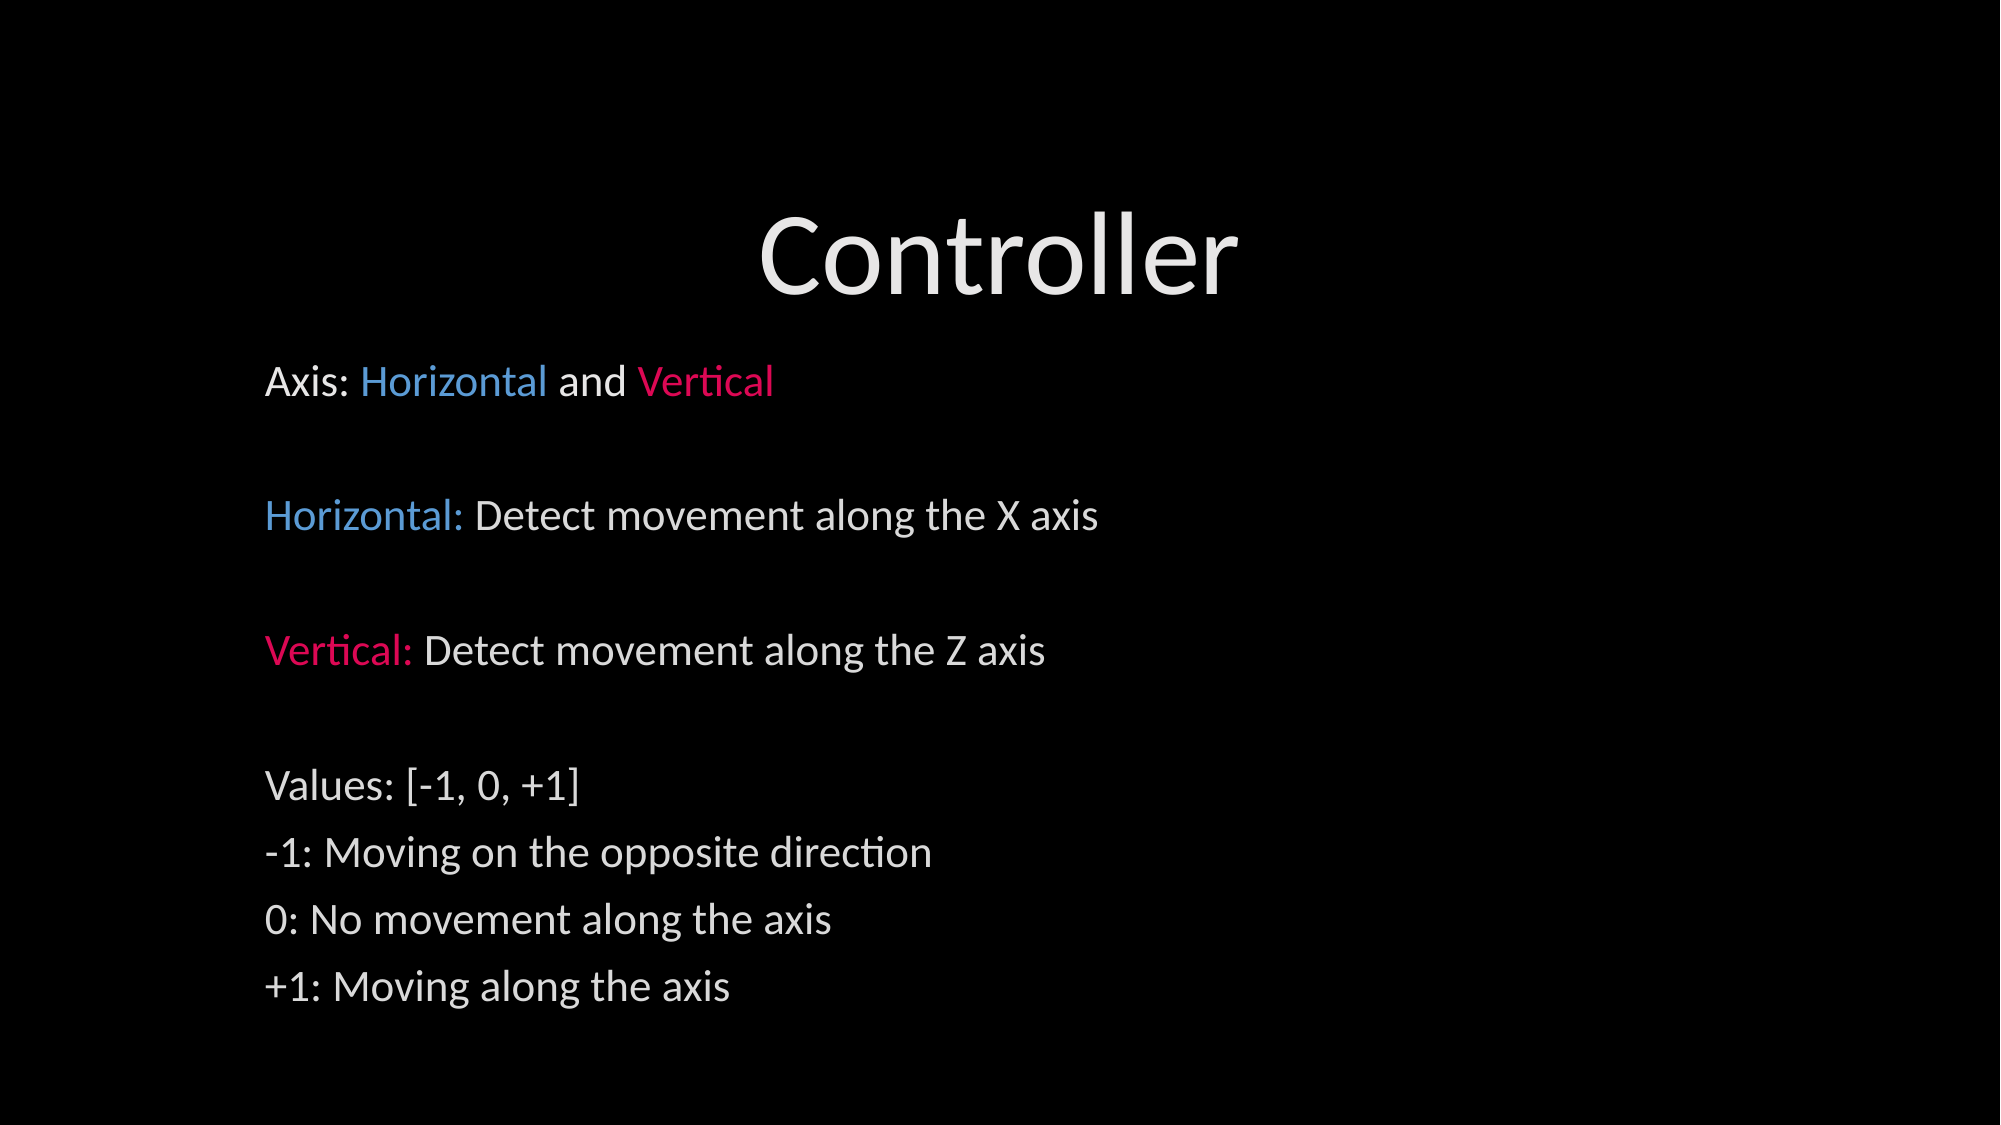

# Controller
Axis: Horizontal and Vertical

Horizontal: Detect movement along the X axis

Vertical: Detect movement along the Z axis

Values: [-1, 0, +1]
-1: Moving on the opposite direction
0: No movement along the axis
+1: Moving along the axis